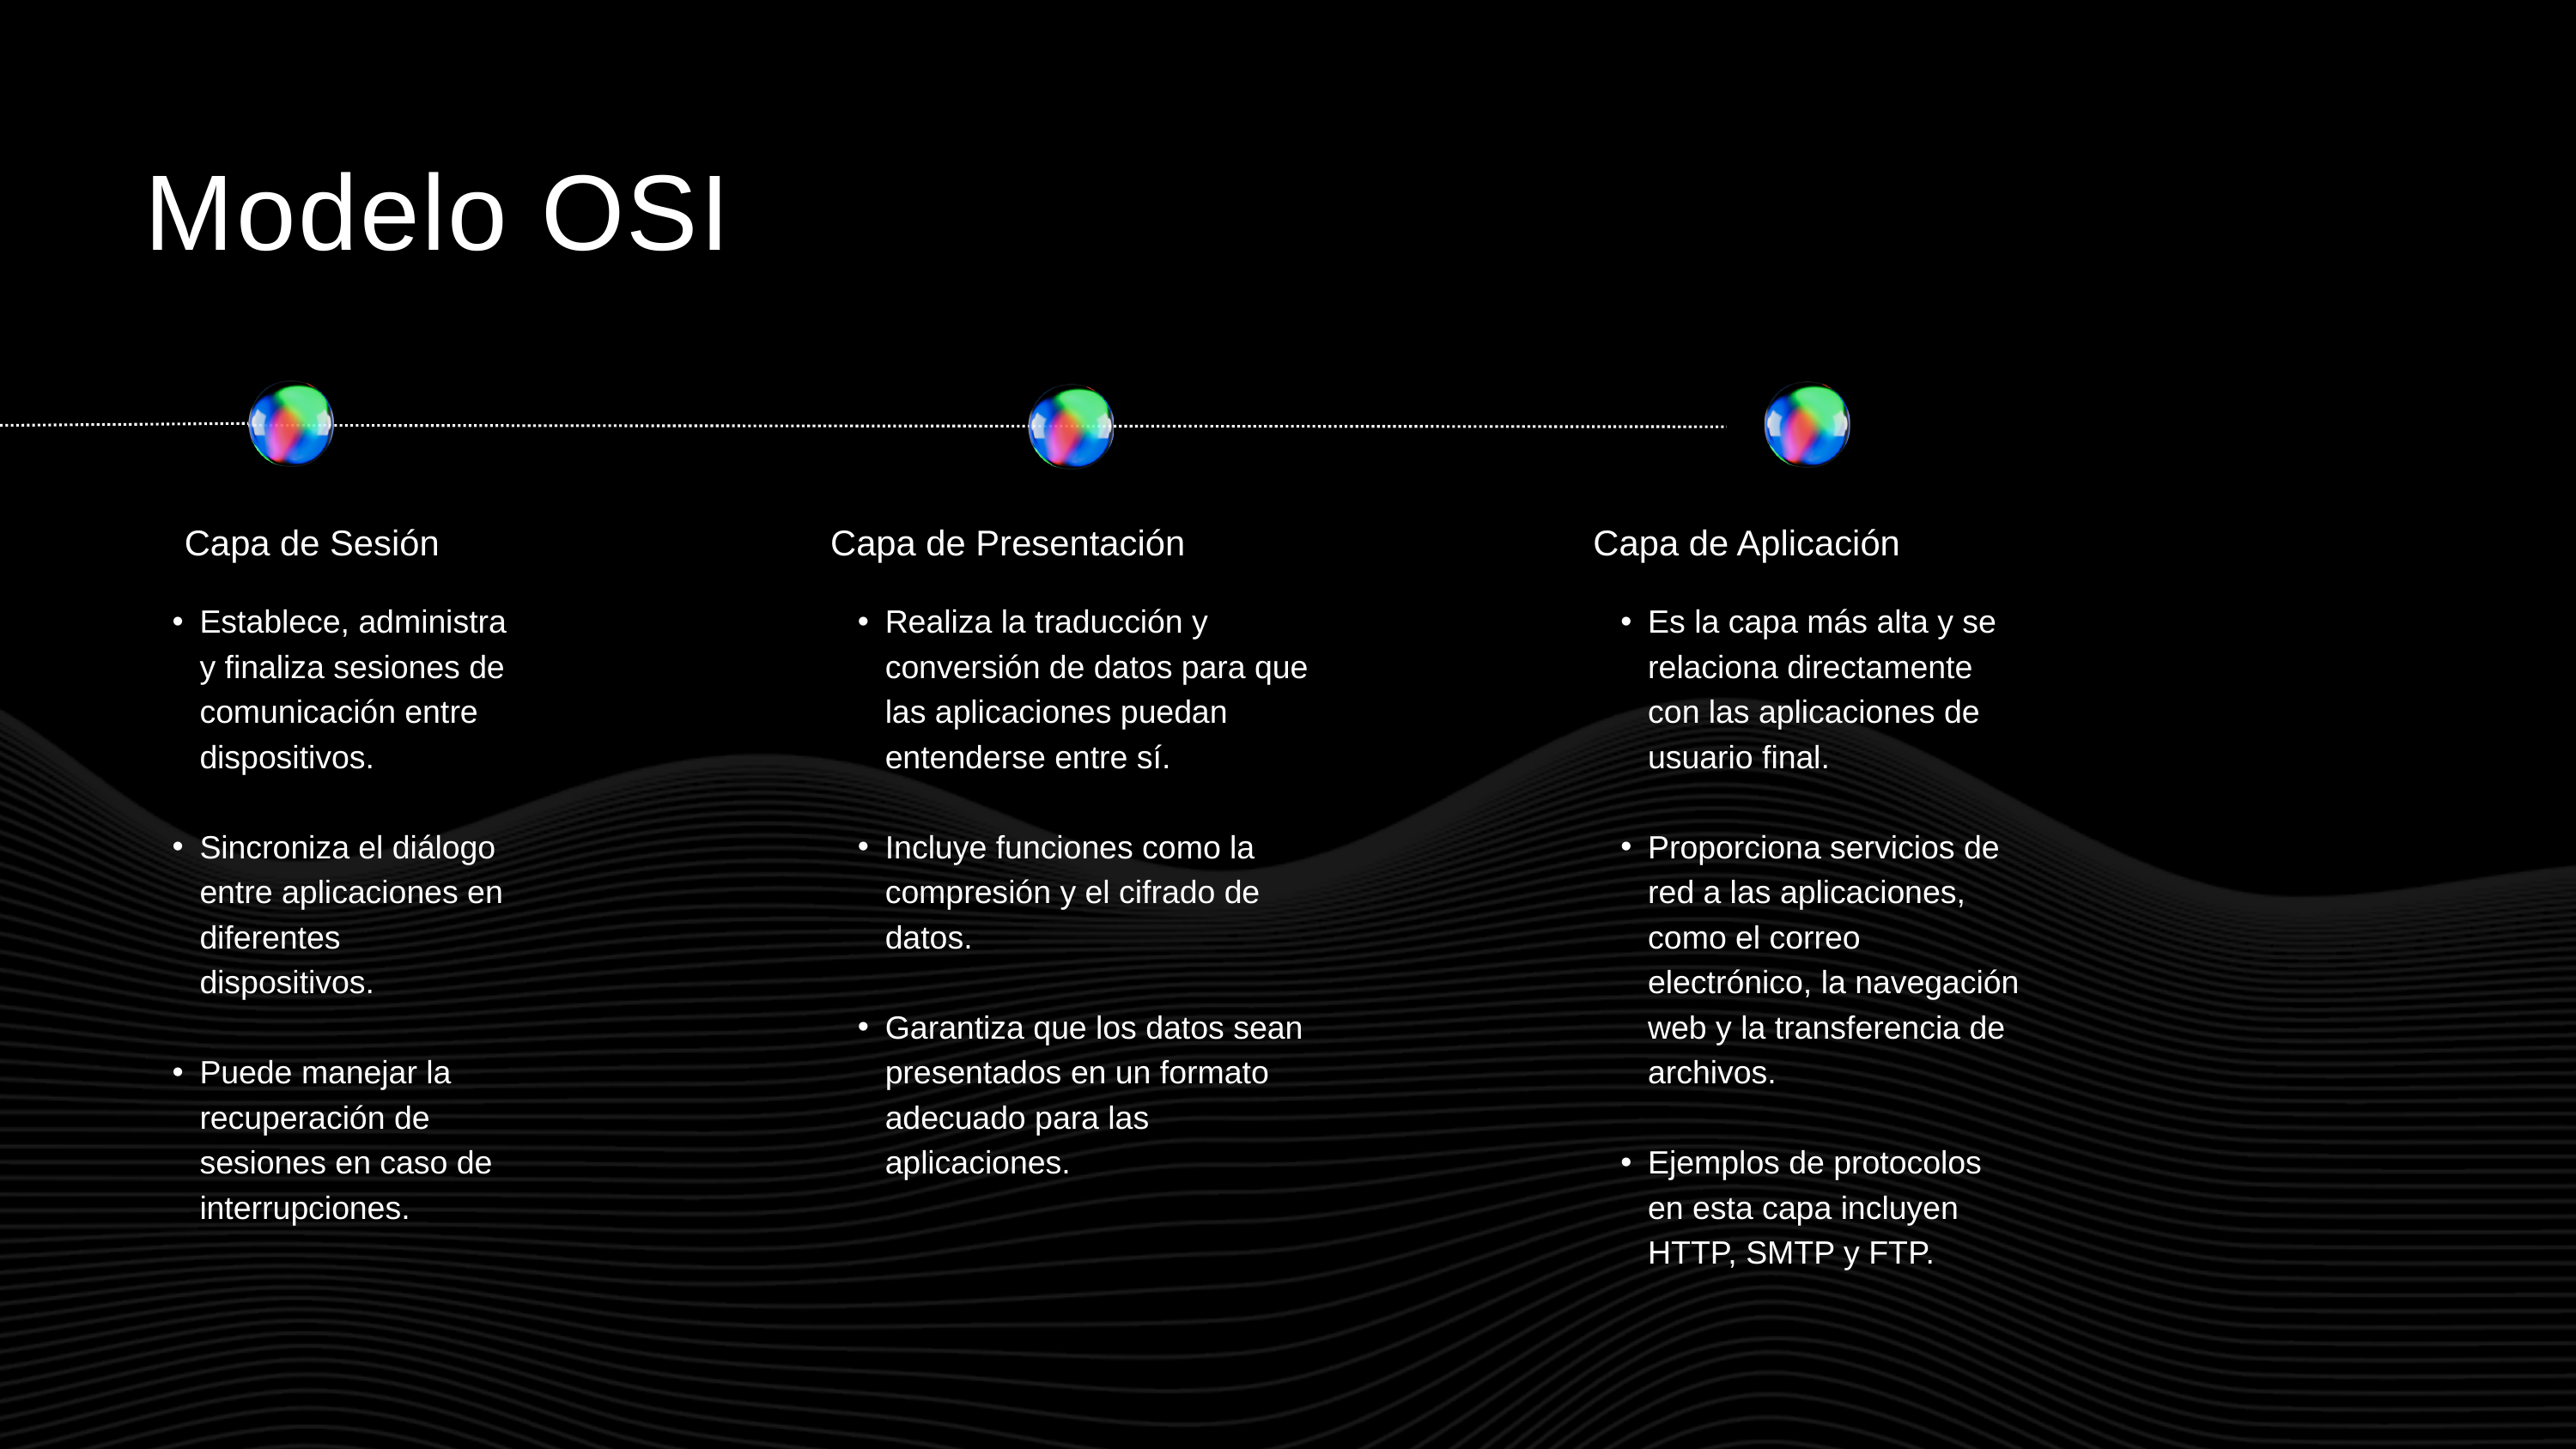

Modelo OSI

    Capa de Sesión
Establece, administra y finaliza sesiones de comunicación entre dispositivos.

Sincroniza el diálogo entre aplicaciones en diferentes dispositivos.

Puede manejar la recuperación de sesiones en caso de interrupciones.

Capa de Presentación
Realiza la traducción y conversión de datos para que las aplicaciones puedan entenderse entre sí.

Incluye funciones como la compresión y el cifrado de datos.

Garantiza que los datos sean presentados en un formato adecuado para las aplicaciones.

Capa de Aplicación
Es la capa más alta y se relaciona directamente con las aplicaciones de usuario final.

Proporciona servicios de red a las aplicaciones, como el correo electrónico, la navegación web y la transferencia de archivos.

Ejemplos de protocolos en esta capa incluyen HTTP, SMTP y FTP.